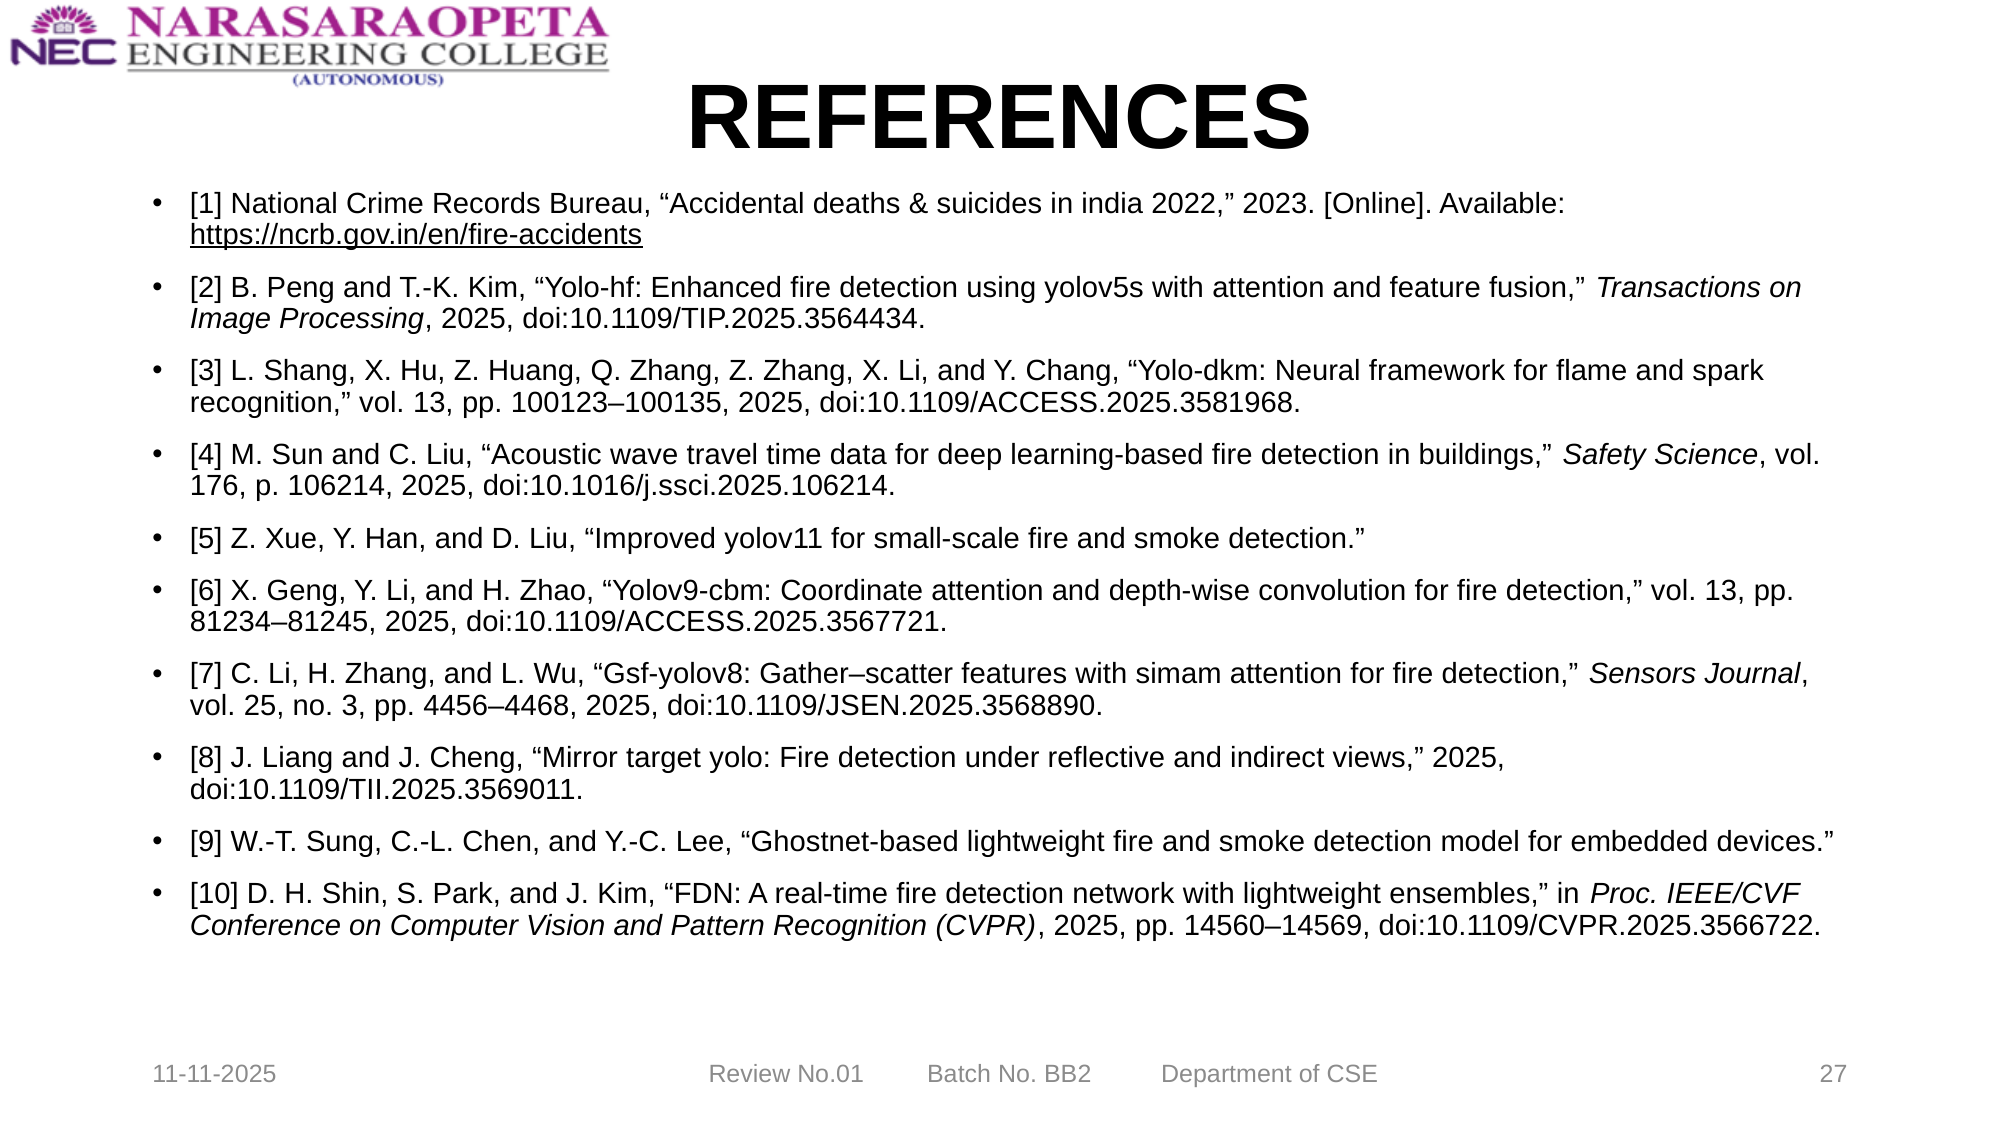

# REFERENCES
[1] National Crime Records Bureau, “Accidental deaths & suicides in india 2022,” 2023. [Online]. Available: https://ncrb.gov.in/en/fire-accidents
[2] B. Peng and T.-K. Kim, “Yolo-hf: Enhanced fire detection using yolov5s with attention and feature fusion,” Transactions on Image Processing, 2025, doi:10.1109/TIP.2025.3564434.
[3] L. Shang, X. Hu, Z. Huang, Q. Zhang, Z. Zhang, X. Li, and Y. Chang, “Yolo-dkm: Neural framework for flame and spark recognition,” vol. 13, pp. 100123–100135, 2025, doi:10.1109/ACCESS.2025.3581968.
[4] M. Sun and C. Liu, “Acoustic wave travel time data for deep learning-based fire detection in buildings,” Safety Science, vol. 176, p. 106214, 2025, doi:10.1016/j.ssci.2025.106214.
[5] Z. Xue, Y. Han, and D. Liu, “Improved yolov11 for small-scale fire and smoke detection.”
[6] X. Geng, Y. Li, and H. Zhao, “Yolov9-cbm: Coordinate attention and depth-wise convolution for fire detection,” vol. 13, pp. 81234–81245, 2025, doi:10.1109/ACCESS.2025.3567721.
[7] C. Li, H. Zhang, and L. Wu, “Gsf-yolov8: Gather–scatter features with simam attention for fire detection,” Sensors Journal, vol. 25, no. 3, pp. 4456–4468, 2025, doi:10.1109/JSEN.2025.3568890.
[8] J. Liang and J. Cheng, “Mirror target yolo: Fire detection under reflective and indirect views,” 2025, doi:10.1109/TII.2025.3569011.
[9] W.-T. Sung, C.-L. Chen, and Y.-C. Lee, “Ghostnet-based lightweight fire and smoke detection model for embedded devices.”
[10] D. H. Shin, S. Park, and J. Kim, “FDN: A real-time fire detection network with lightweight ensembles,” in Proc. IEEE/CVF Conference on Computer Vision and Pattern Recognition (CVPR), 2025, pp. 14560–14569, doi:10.1109/CVPR.2025.3566722.
11-11-2025
Review No.01         Batch No. BB2          Department of CSE
27